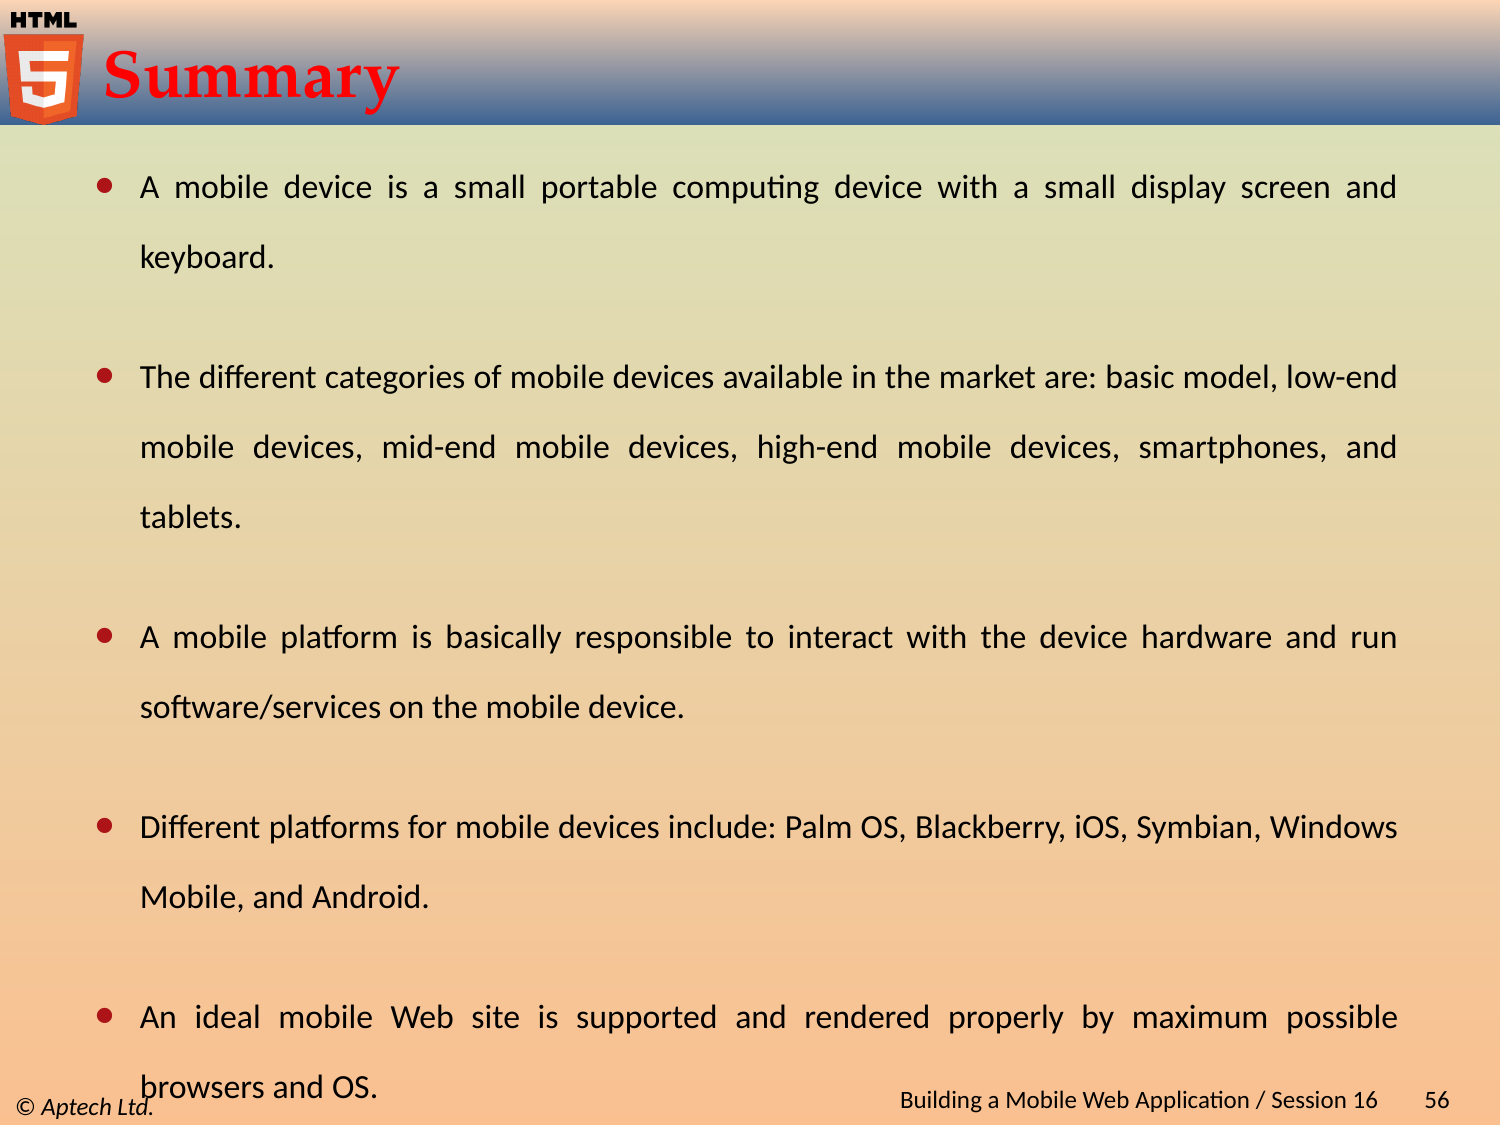

# Summary
A mobile device is a small portable computing device with a small display screen and keyboard.

The different categories of mobile devices available in the market are: basic model, low-end mobile devices, mid-end mobile devices, high-end mobile devices, smartphones, and tablets.

A mobile platform is basically responsible to interact with the device hardware and run software/services on the mobile device.

Different platforms for mobile devices include: Palm OS, Blackberry, iOS, Symbian, Windows Mobile, and Android.

An ideal mobile Web site is supported and rendered properly by maximum possible browsers and OS.

Two factors that need to be considered, while designing mobile Web application are its initial display (zoom) scale and orientation.

The use of media query is to display HTML pages on different devices with different styles based on their media types.
Building a Mobile Web Application / Session 16
56